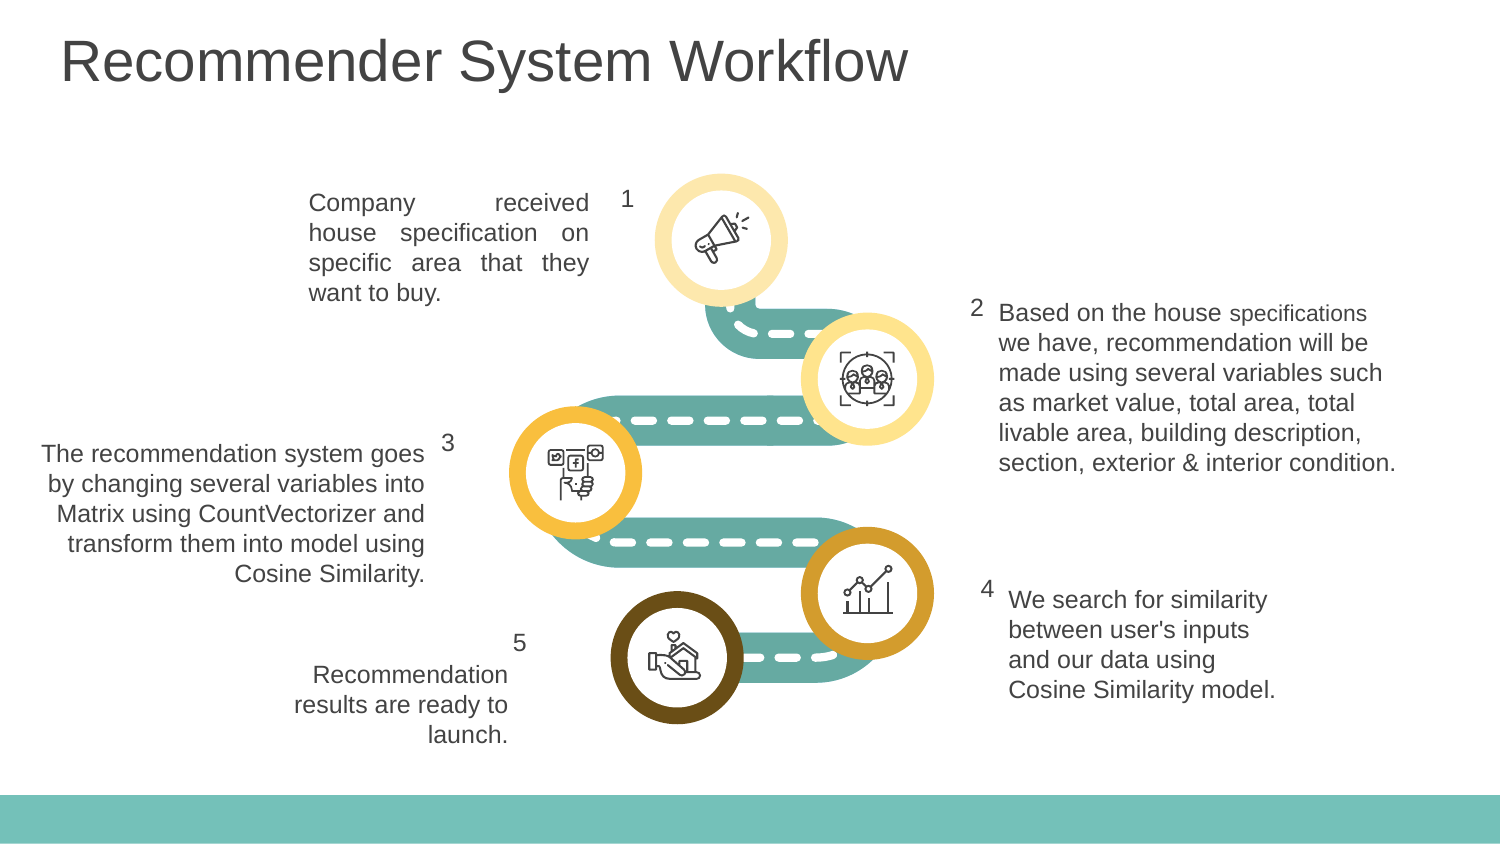

# Recommender System Workflow
1
Company received house specification on specific area that they want to buy.

 2
Based on the house specifications we have, recommendation will be made using several variables such as market value, total area, total livable area, building description, section, exterior & interior condition.

3

The recommendation system goes by changing several variables into Matrix using CountVectorizer and transform them into model using Cosine Similarity.

4

We search for similarity between user's inputs and our data using Cosine Similarity model.
5

Recommendation results are ready to launch.